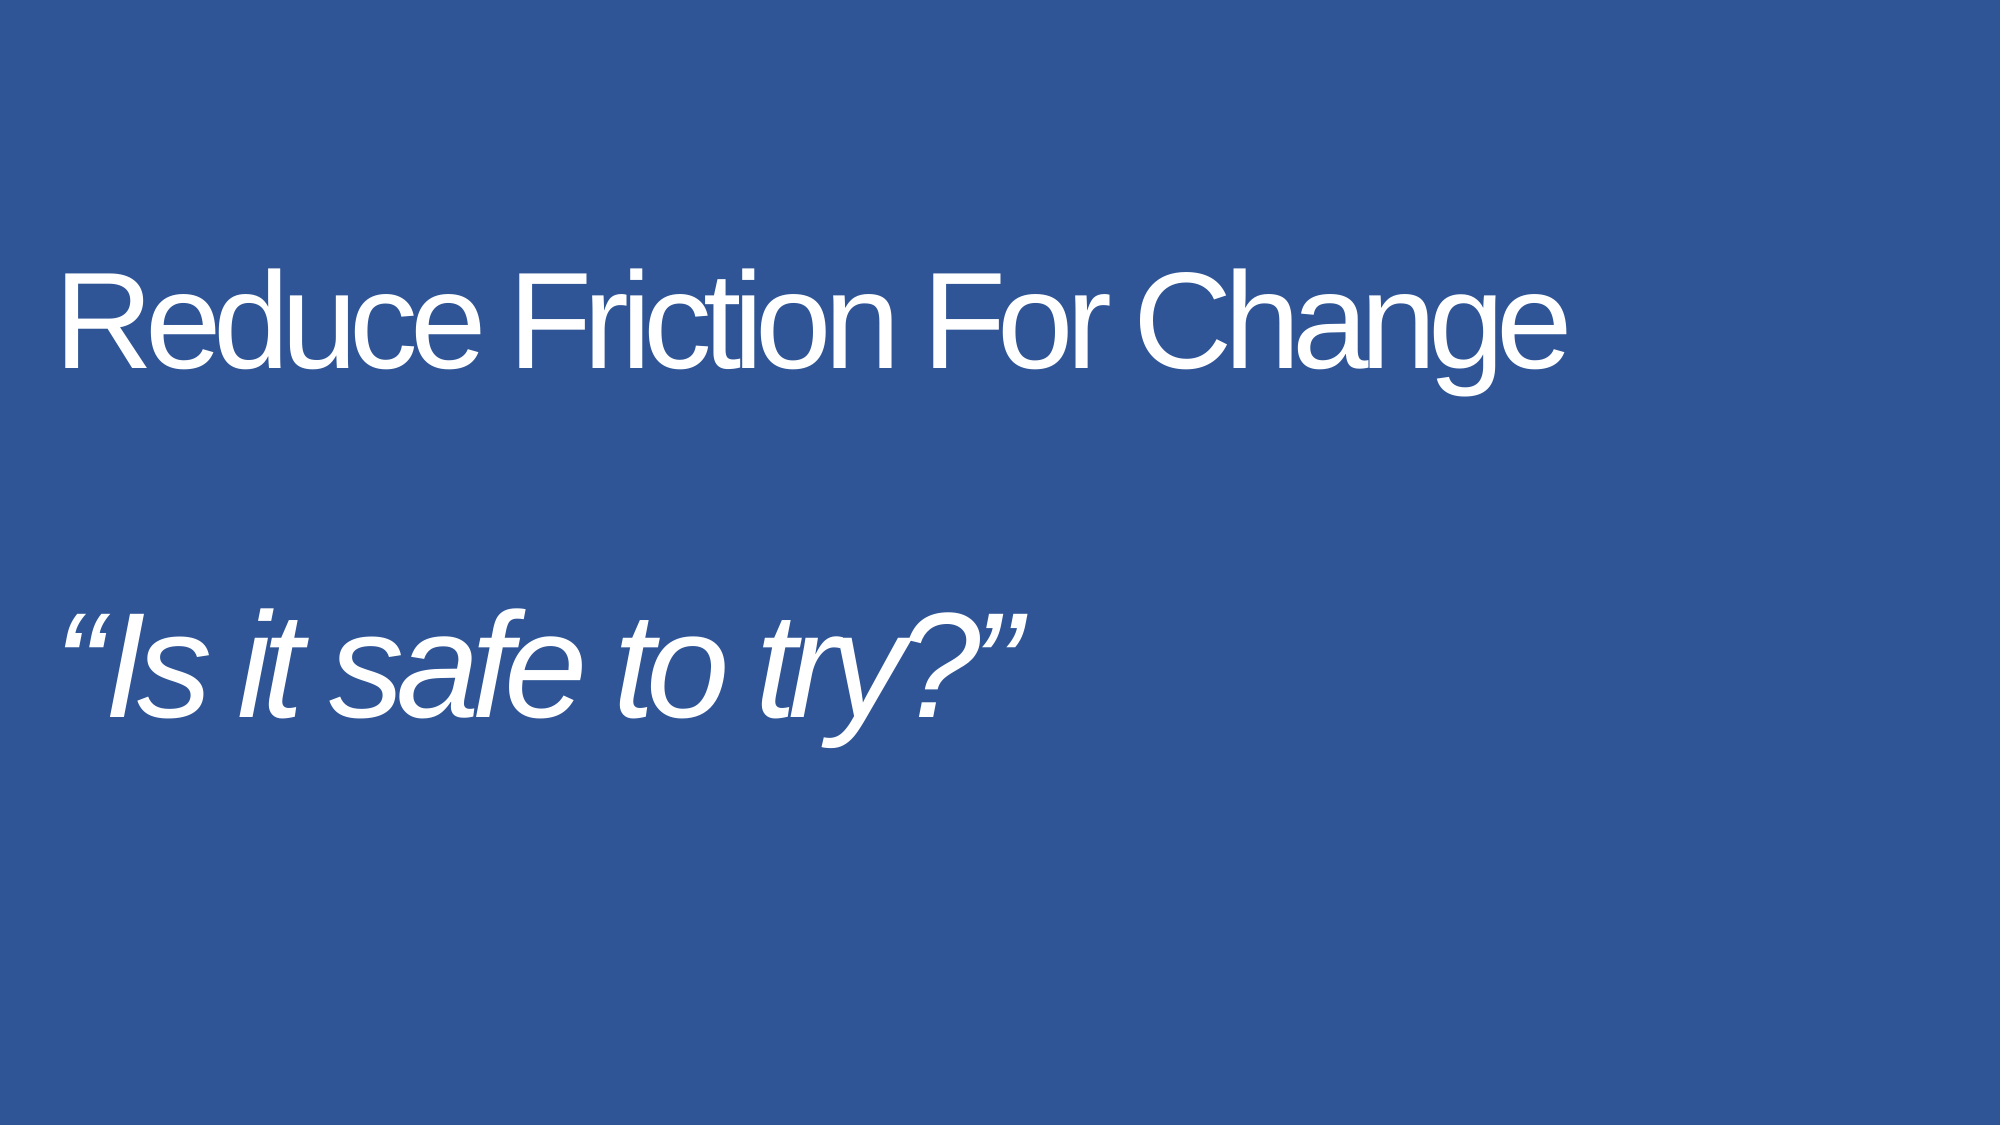

Reduce Friction For Change

“Is it safe to try?”